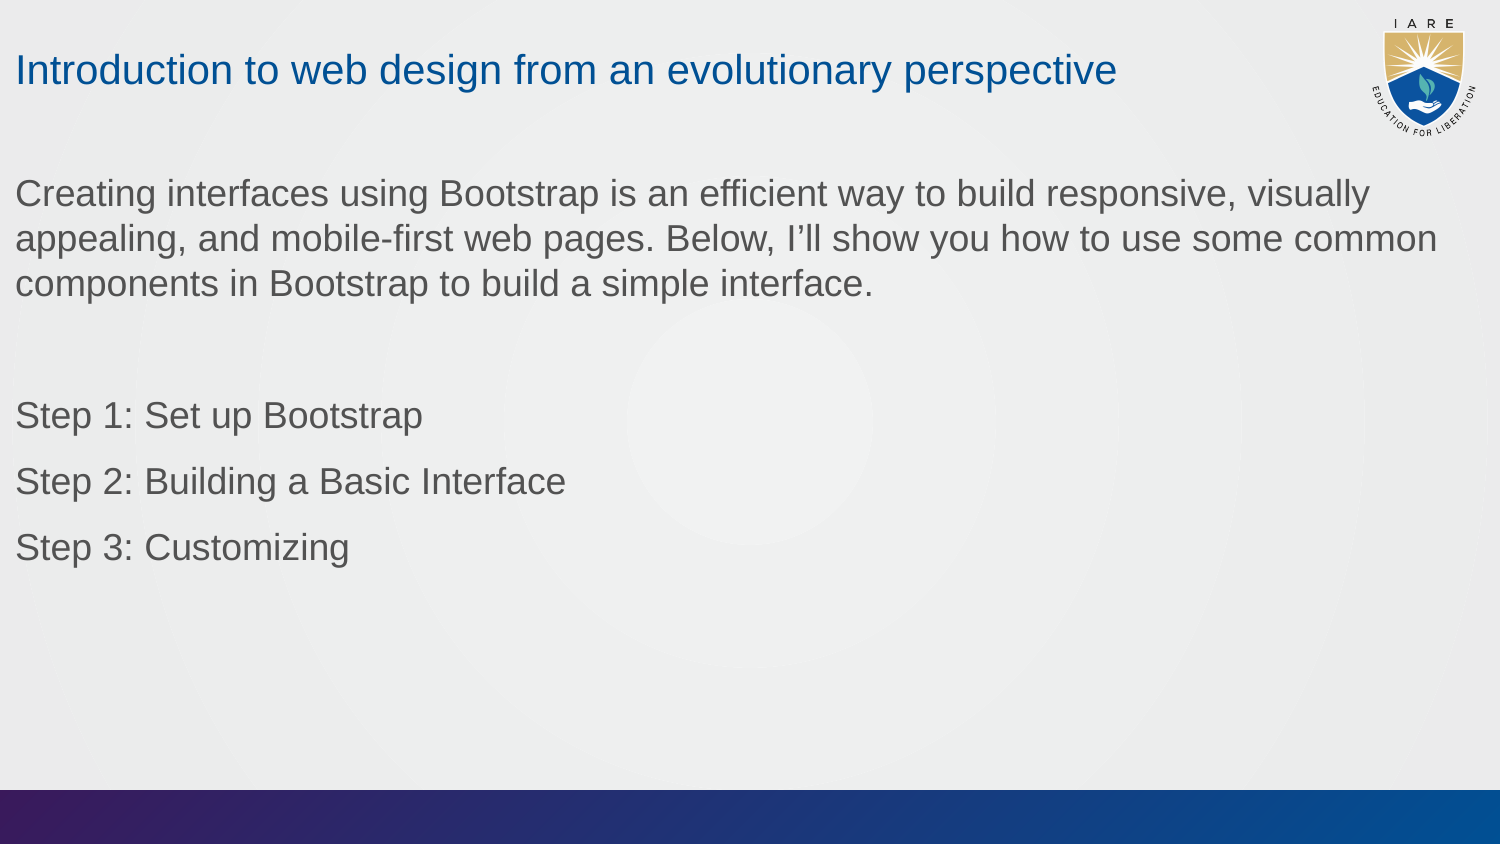

# Introduction to web design from an evolutionary perspective
Creating interfaces using Bootstrap is an efficient way to build responsive, visually appealing, and mobile-first web pages. Below, I’ll show you how to use some common components in Bootstrap to build a simple interface.

Step 1: Set up Bootstrap
Step 2: Building a Basic Interface
Step 3: Customizing

2